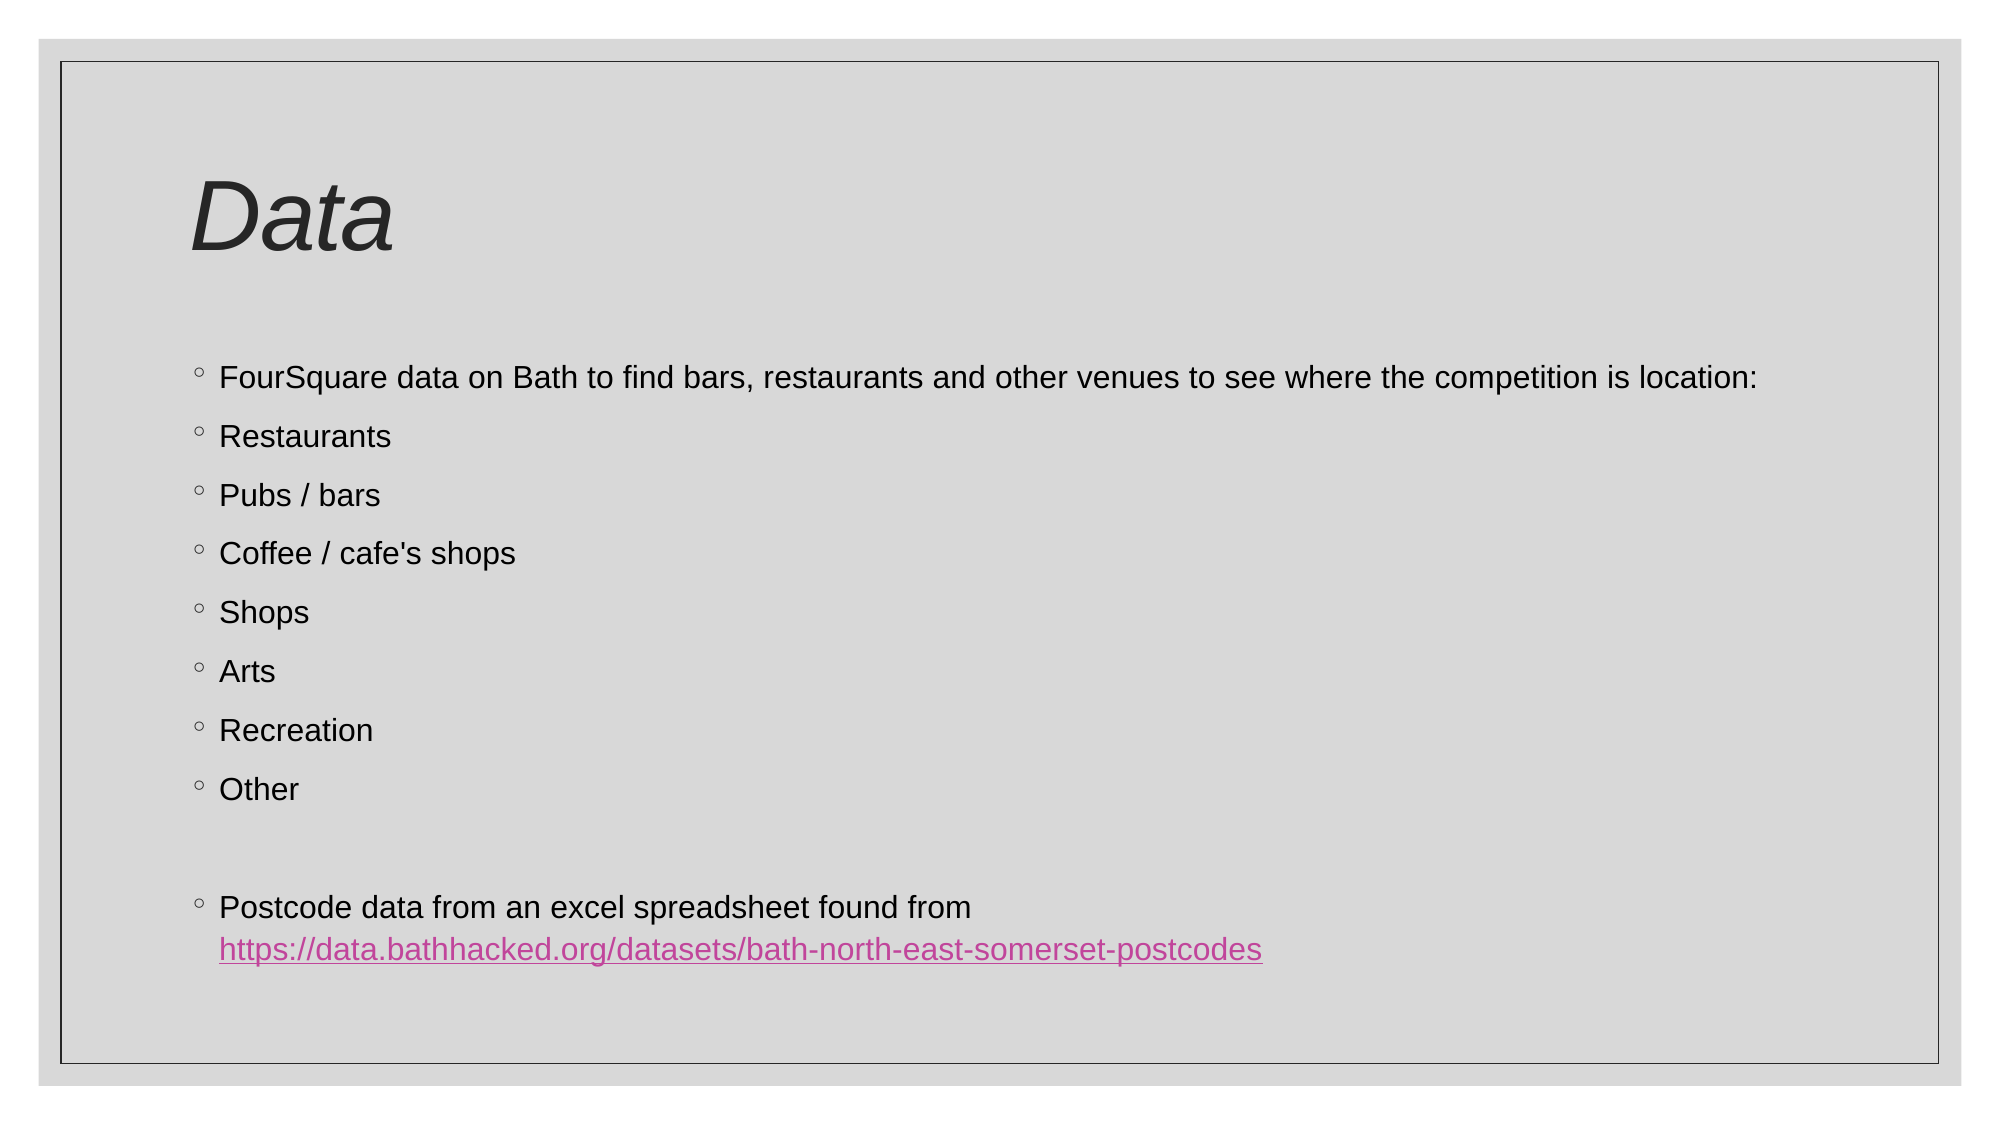

# Data
FourSquare data on Bath to find bars, restaurants and other venues to see where the competition is location:
Restaurants
Pubs / bars
Coffee / cafe's shops
Shops
Arts
Recreation
Other

Postcode data from an excel spreadsheet found from https://data.bathhacked.org/datasets/bath-north-east-somerset-postcodes